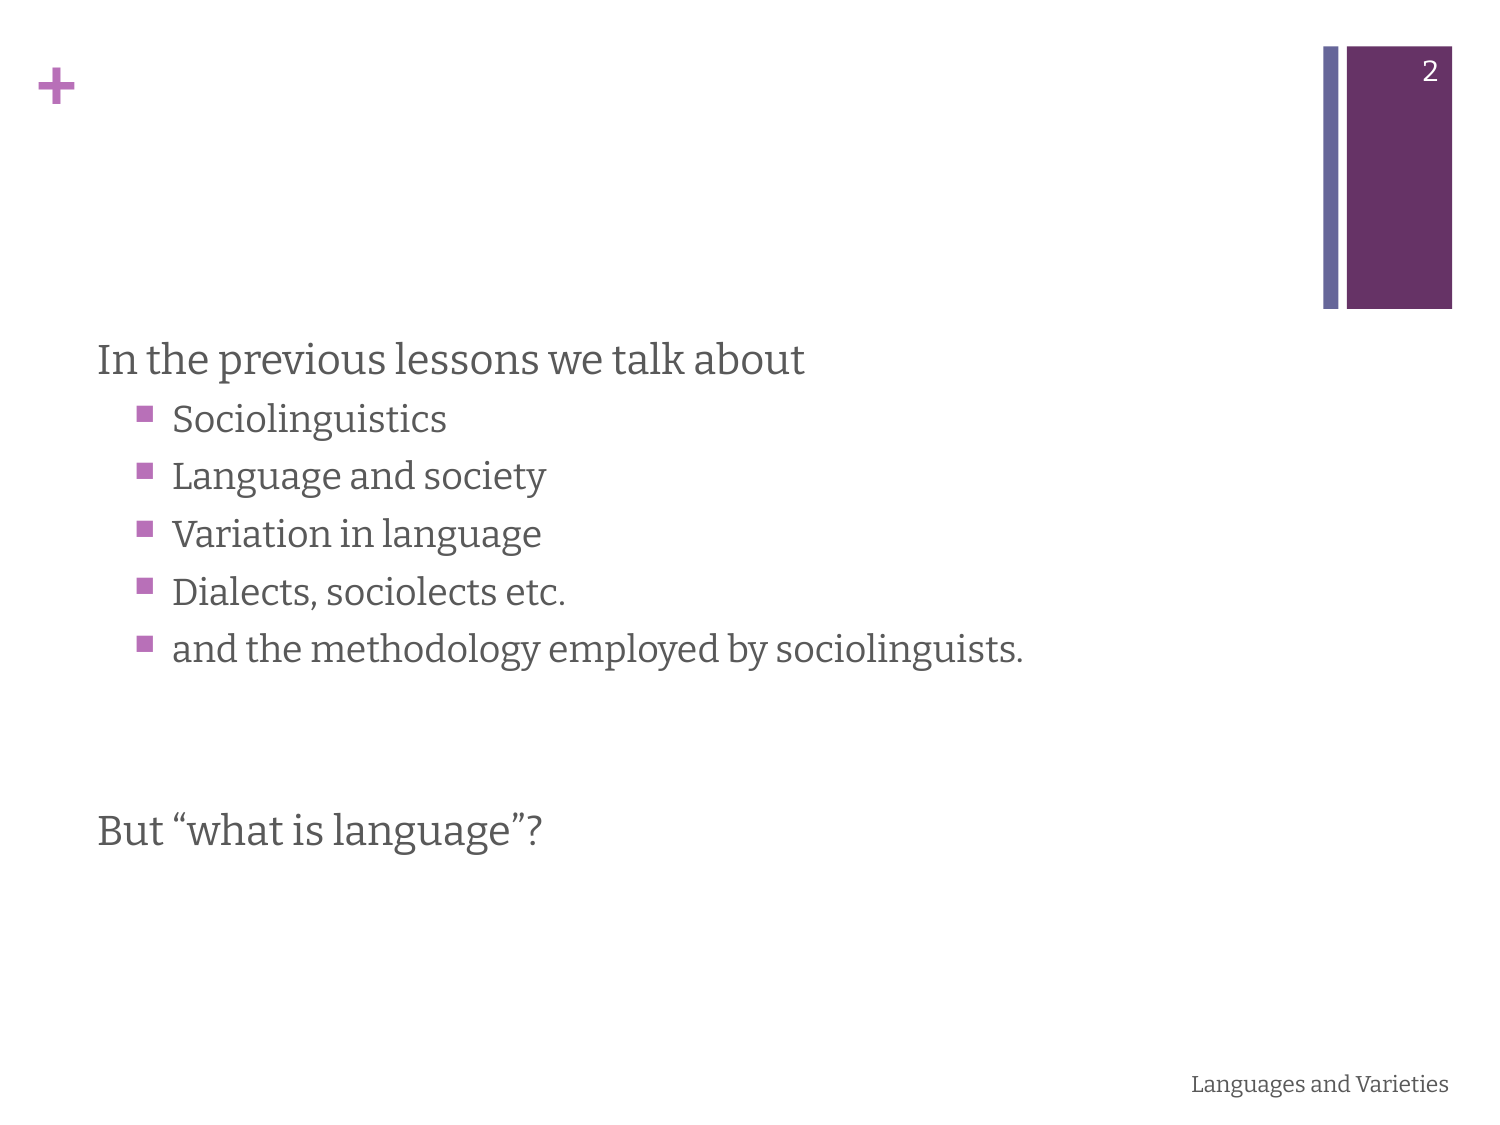

2
#
In the previous lessons we talk about
Sociolinguistics
Language and society
Variation in language
Dialects, sociolects etc.
and the methodology employed by sociolinguists.

But “what is language”?
Languages and Varieties